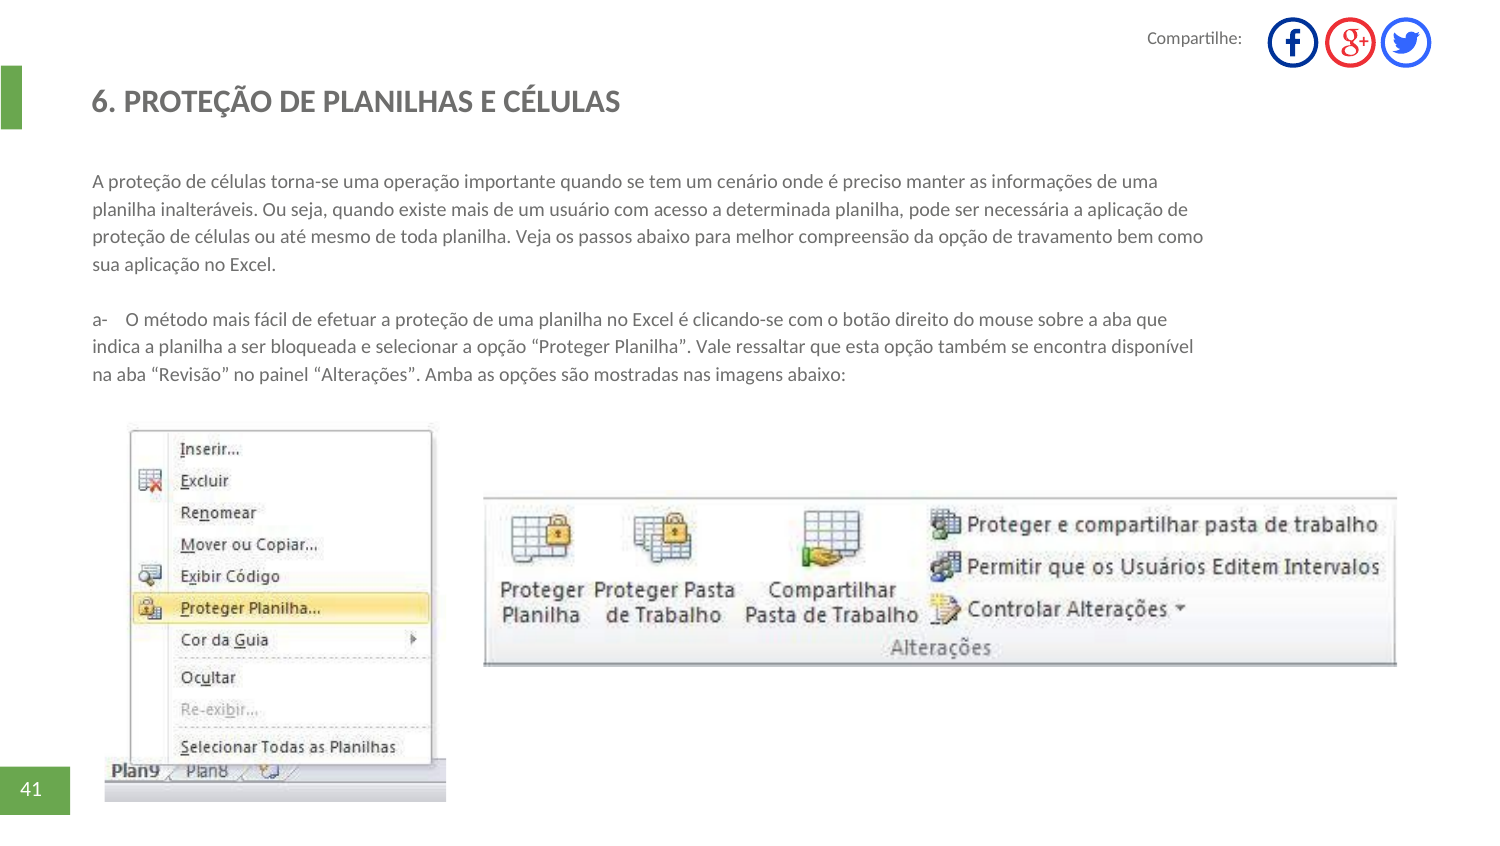

Compartilhe:

6. PROTEÇÃO DE PLANILHAS E CÉLULAS
A proteção de células torna-se uma operação importante quando se tem um cenário onde é preciso manter as informações de uma
planilha inalteráveis. Ou seja, quando existe mais de um usuário com acesso a determinada planilha, pode ser necessária a aplicação de
proteção de células ou até mesmo de toda planilha. Veja os passos abaixo para melhor compreensão da opção de travamento bem como
sua aplicação no Excel.
a-    O método mais fácil de efetuar a proteção de uma planilha no Excel é clicando-se com o botão direito do mouse sobre a aba que
indica a planilha a ser bloqueada e selecionar a opção “Proteger Planilha”. Vale ressaltar que esta opção também se encontra disponível
na aba “Revisão” no painel “Alterações”. Amba as opções são mostradas nas imagens abaixo:

41